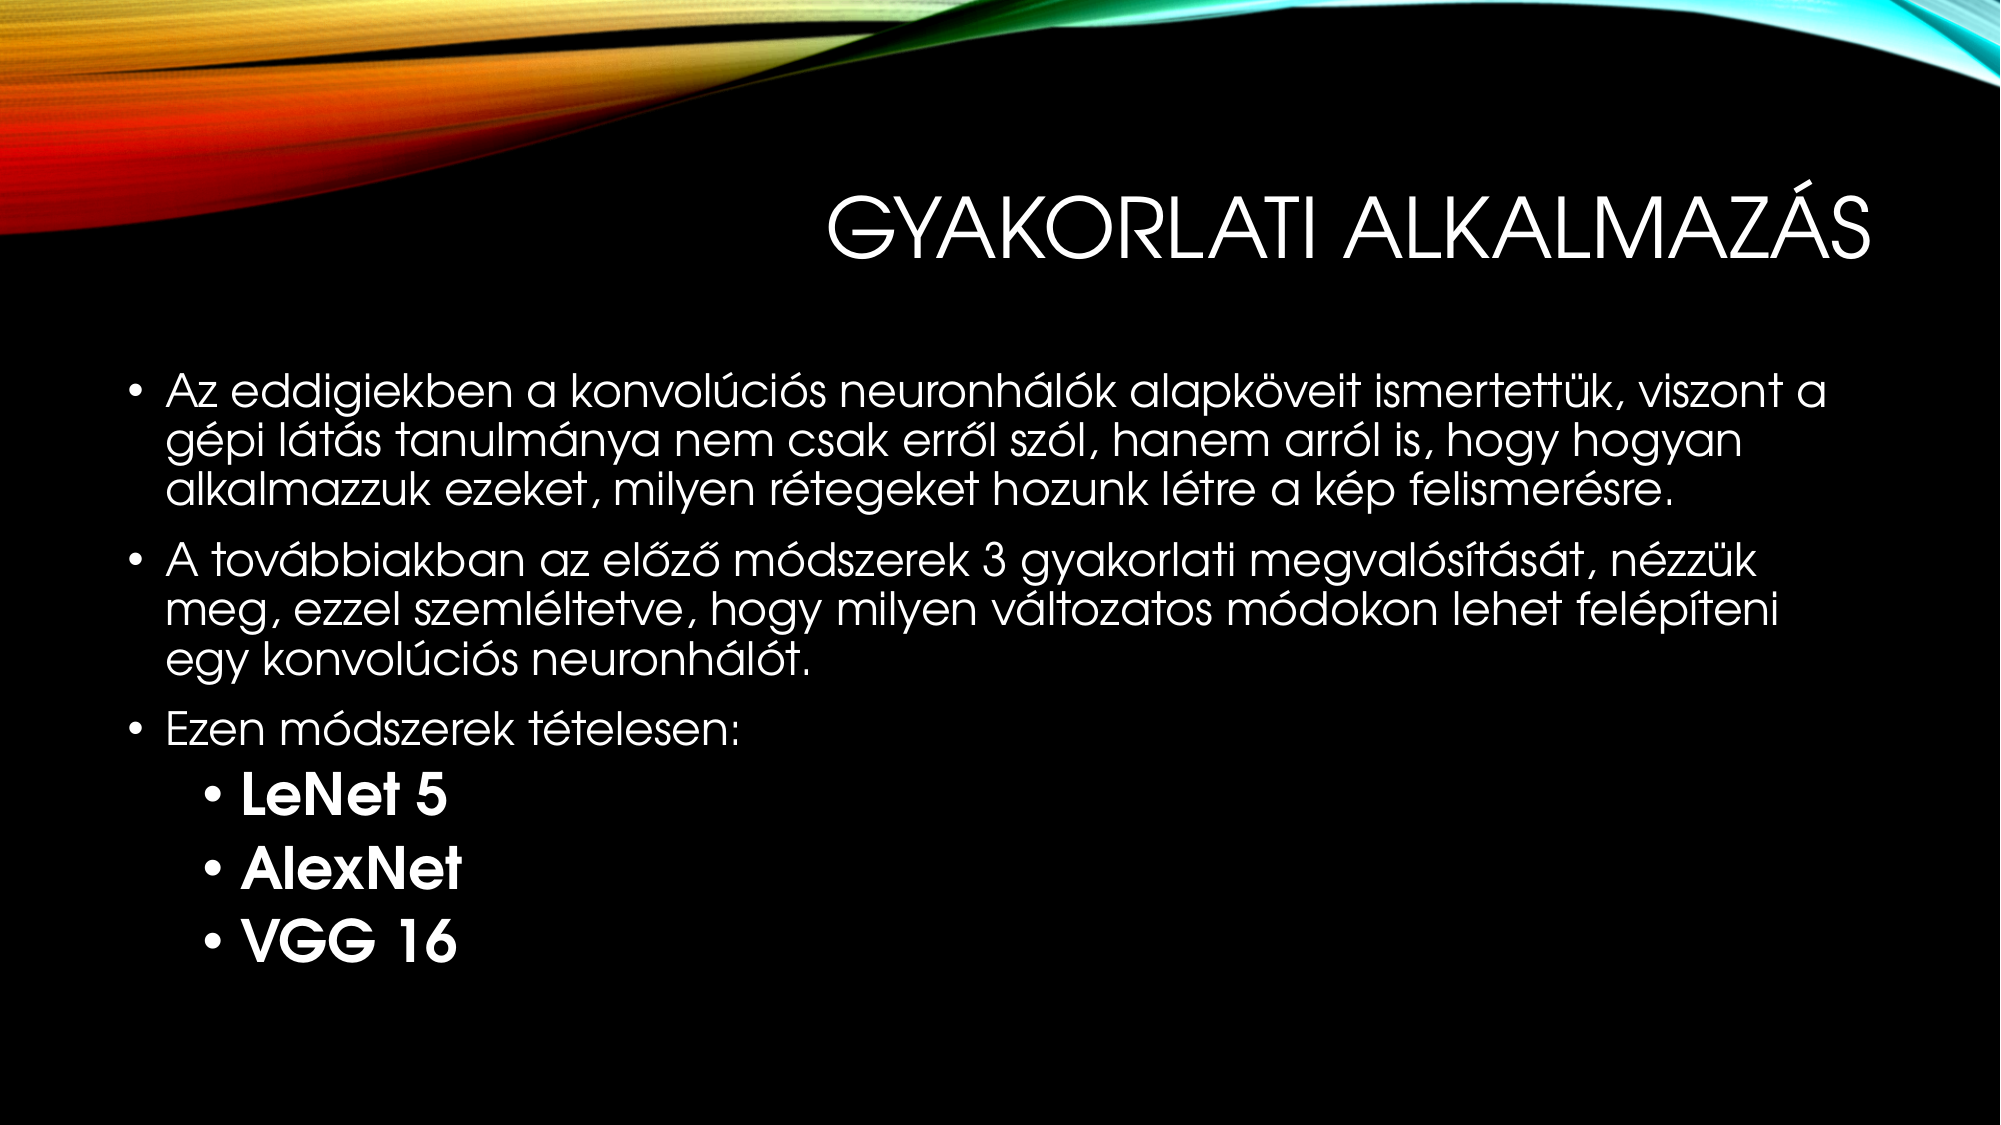

# Gyakorlati alkalmazás
Az eddigiekben a konvolúciós neuronhálók alapköveit ismertettük, viszont a gépi látás tanulmánya nem csak erről szól, hanem arról is, hogy hogyan alkalmazzuk ezeket, milyen rétegeket hozunk létre a kép felismerésre.
A továbbiakban az előző módszerek 3 gyakorlati megvalósítását, nézzük meg, ezzel szemléltetve, hogy milyen változatos módokon lehet felépíteni egy konvolúciós neuronhálót.
Ezen módszerek tételesen:
LeNet 5
AlexNet
VGG 16